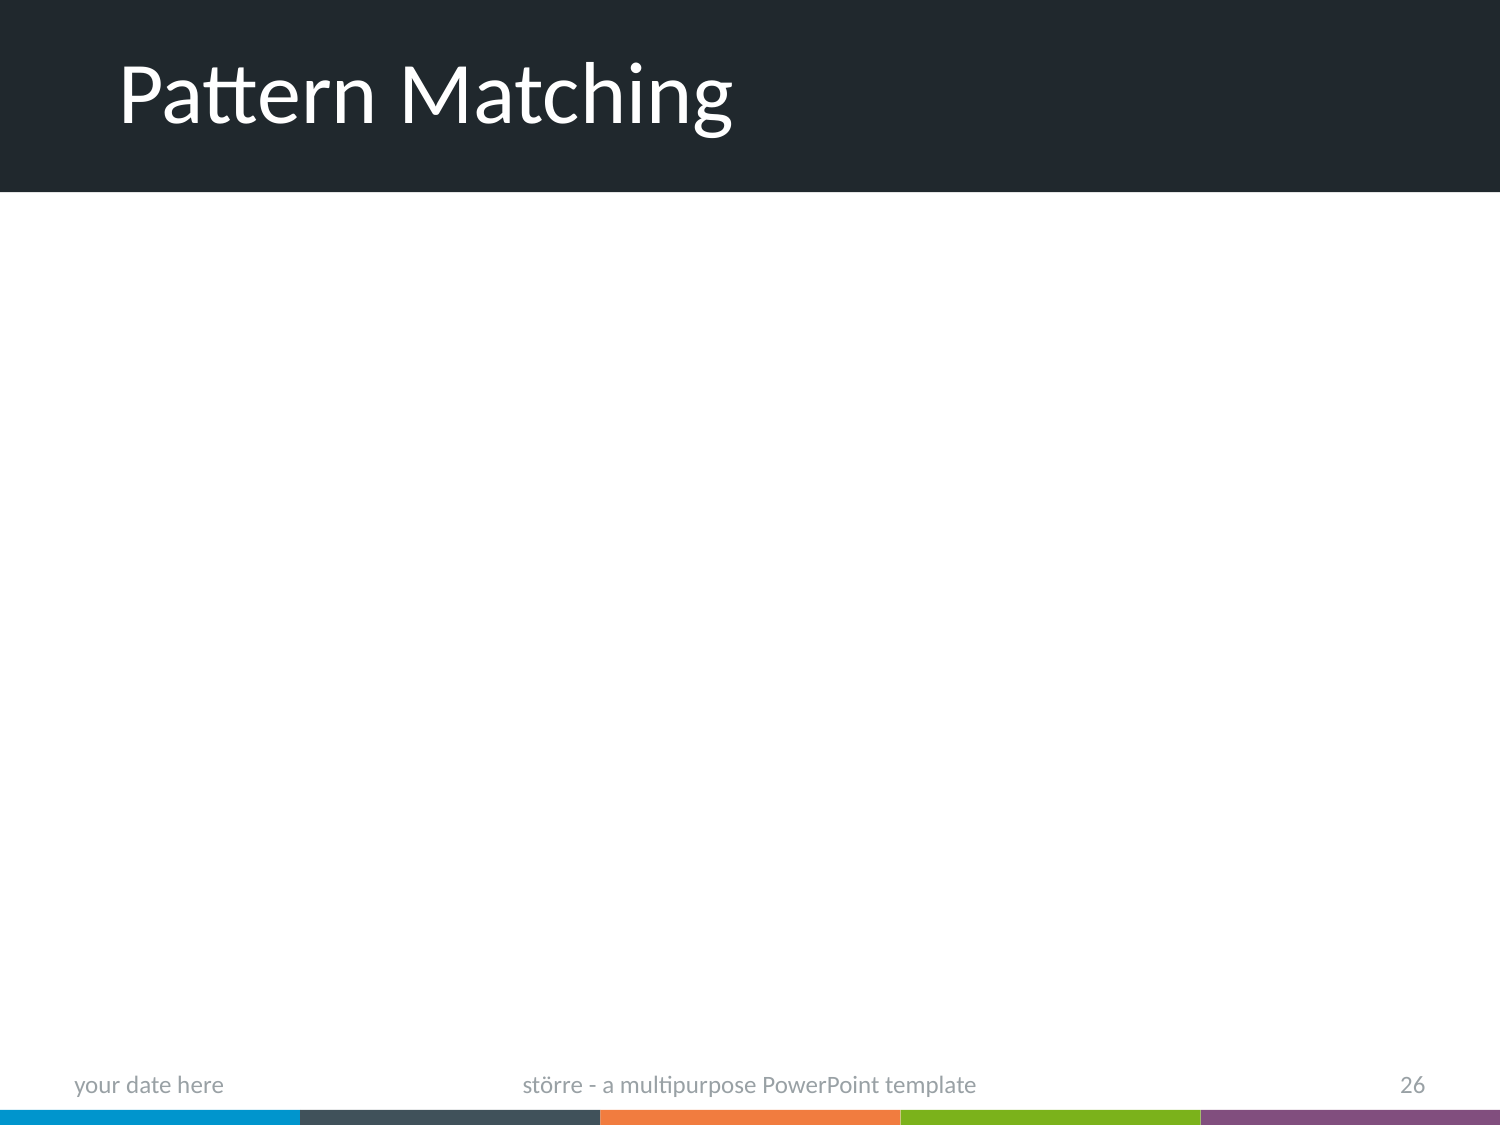

# Pattern Matching
your date here
större - a multipurpose PowerPoint template
26